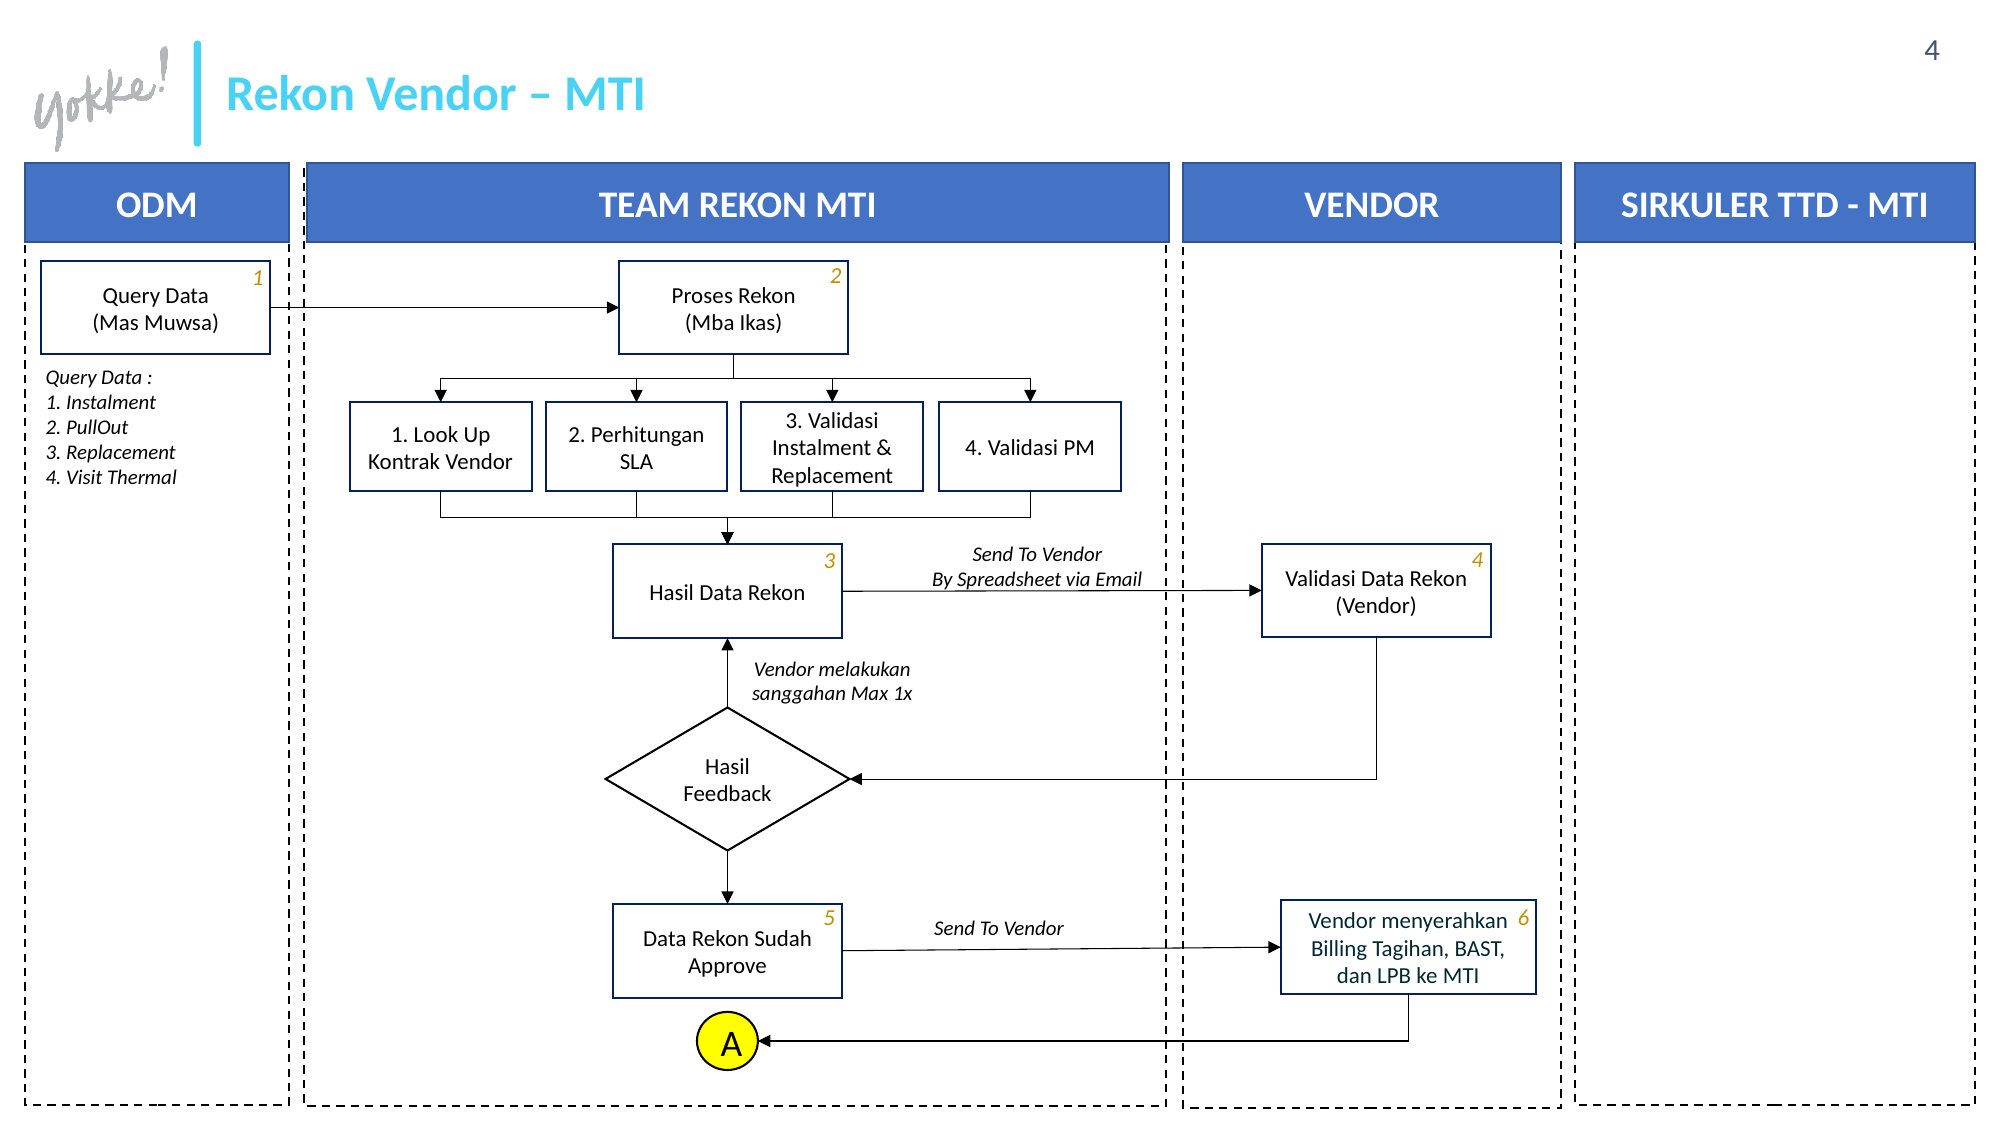

# Rekon Vendor – MTI
TEAM REKON MTI
ODM
VENDOR
SIRKULER TTD - MTI

2
1
Query Data
(Mas Muwsa)
Proses Rekon
(Mba Ikas)
Query Data :
1. Instalment
2. PullOut
3. Replacement
4. Visit Thermal
1. Look Up Kontrak Vendor
2. Perhitungan SLA
3. Validasi Instalment & Replacement
4. Validasi PM
Send To Vendor
By Spreadsheet via Email
4
3
Validasi Data Rekon
(Vendor)
Hasil Data Rekon
Vendor melakukan sanggahan Max 1x
Hasil Feedback
5
6
Vendor menyerahkan Billing Tagihan, BAST, dan LPB ke MTI
Data Rekon Sudah Approve
Send To Vendor
A